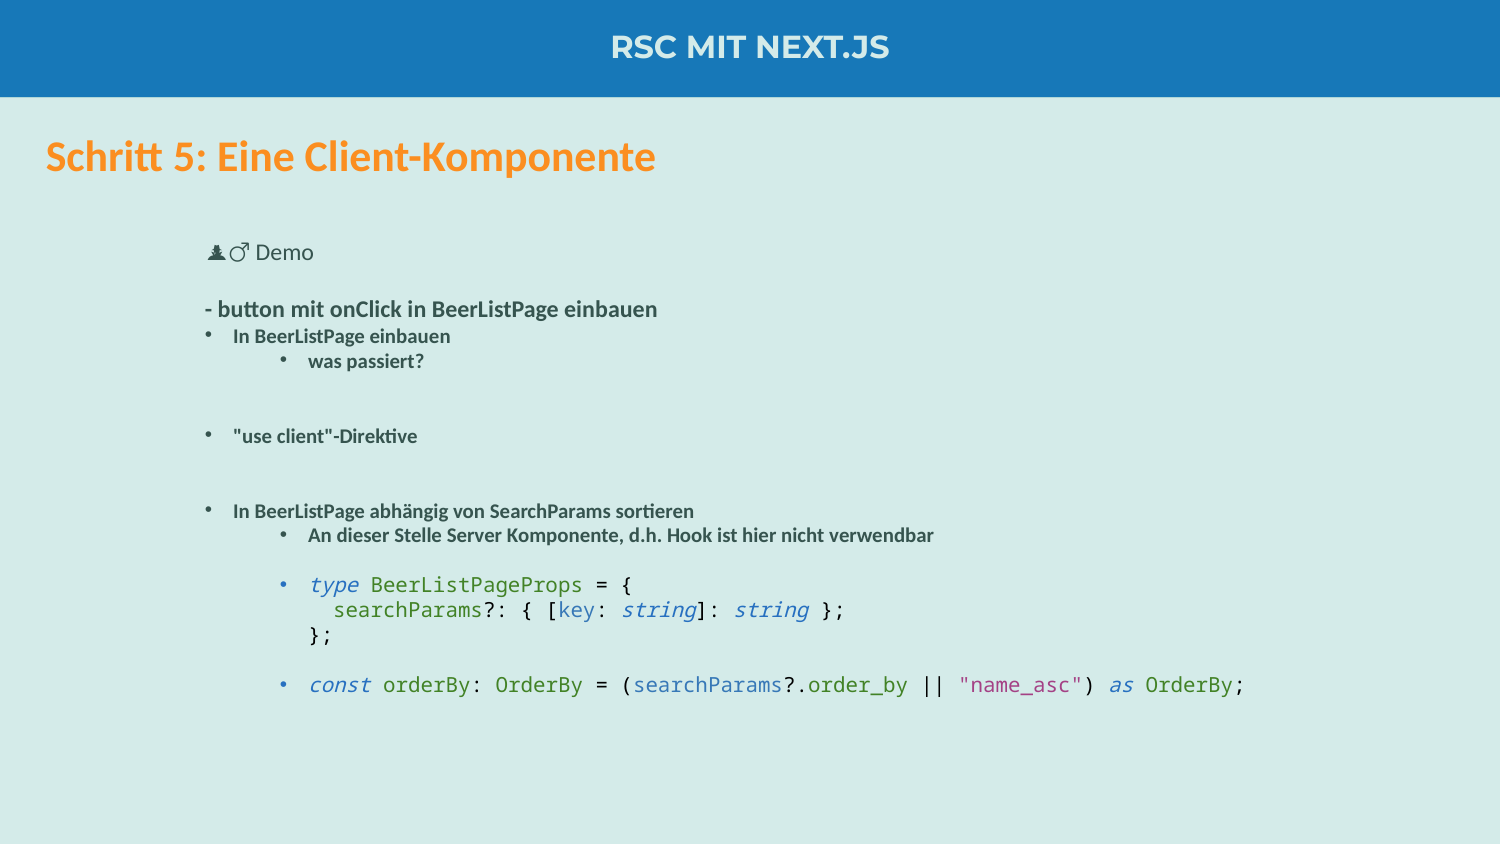

RSC mit Next.js
# suspense
Schritt 5: Eine Client-Komponente
🕵️‍♂️ Demo

- button mit onClick in BeerListPage einbauen
In BeerListPage einbauen
was passiert?

"use client"-Direktive

In BeerListPage abhängig von SearchParams sortieren
An dieser Stelle Server Komponente, d.h. Hook ist hier nicht verwendbar

type BeerListPageProps = {
  searchParams?: { [key: string]: string };
};

const orderBy: OrderBy = (searchParams?.order_by || "name_asc") as OrderBy;